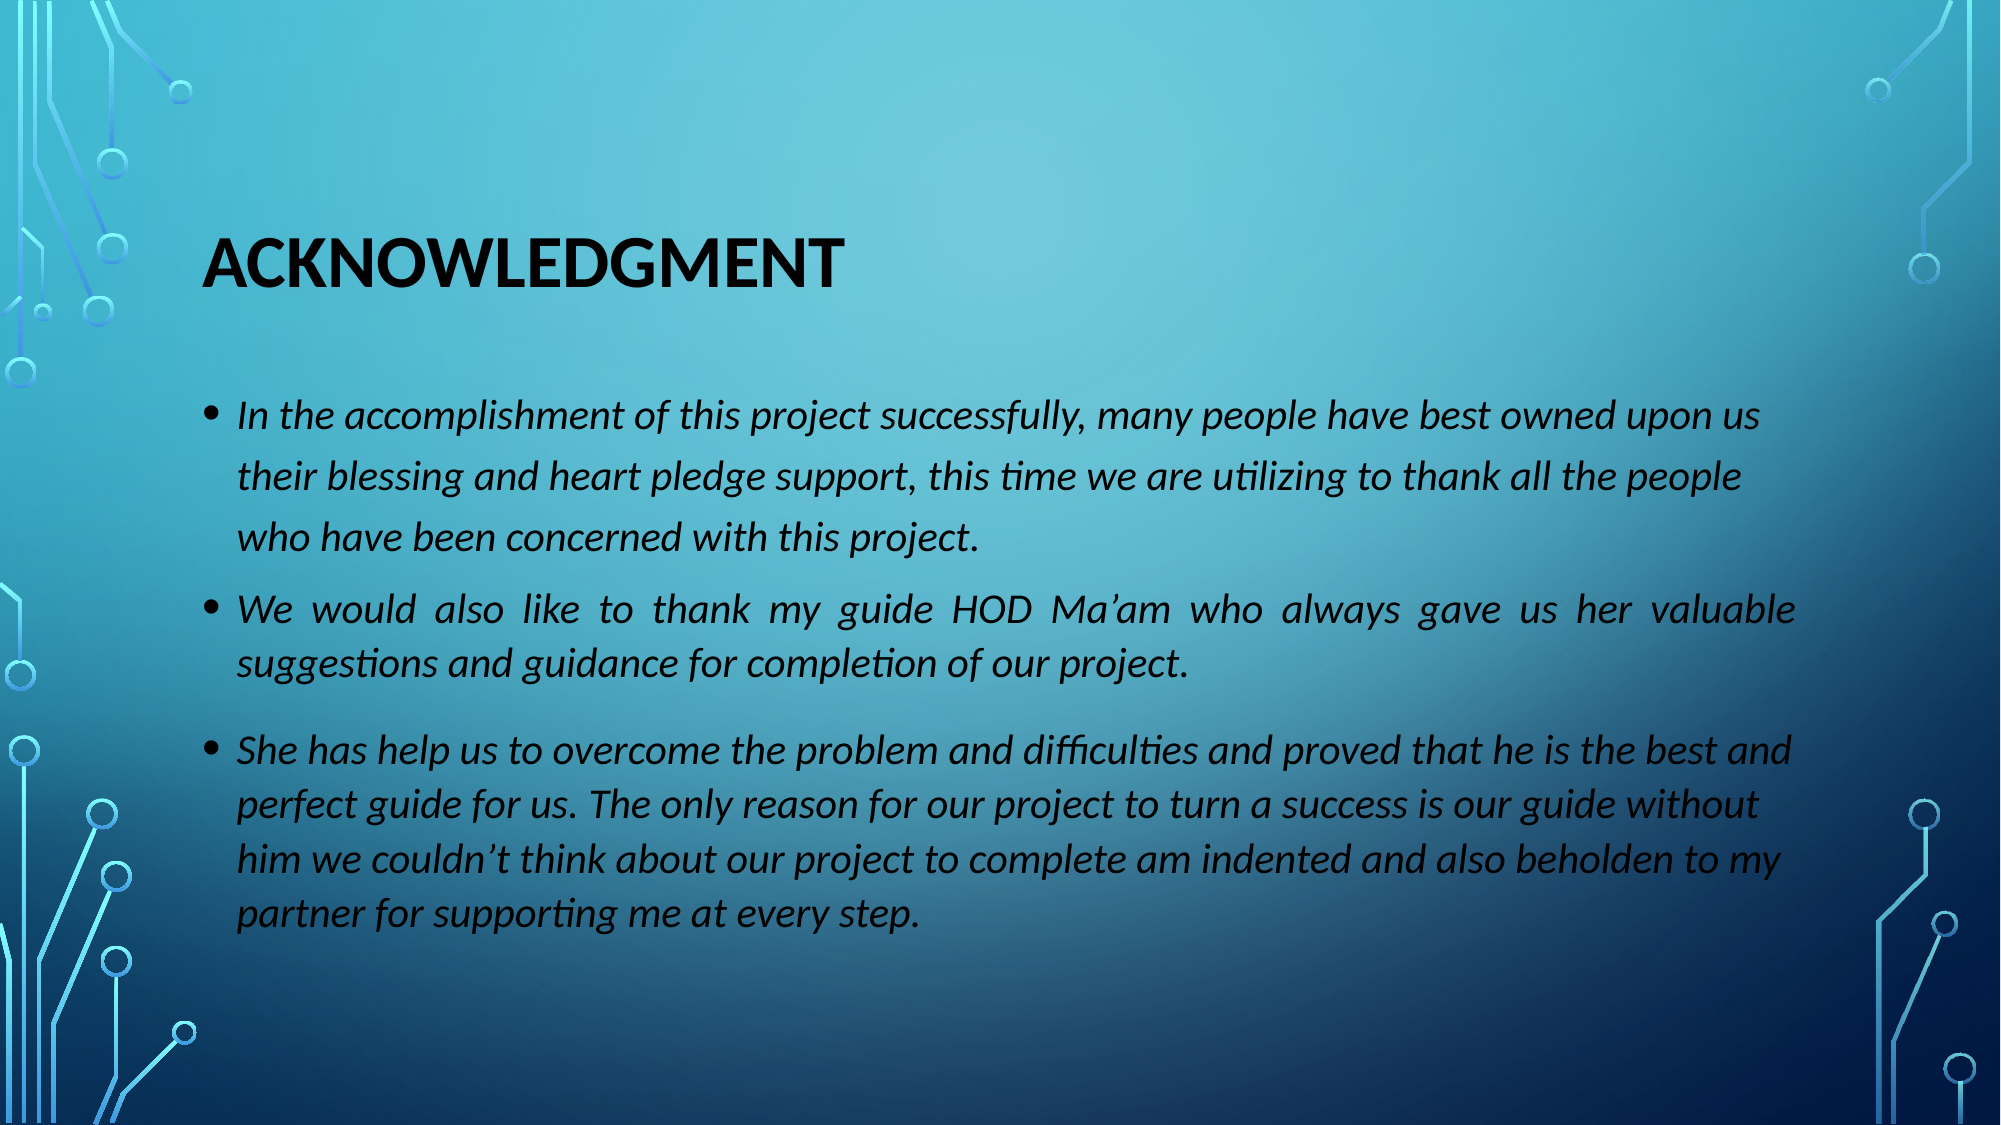

# ACKNOWLEDGMENT
In the accomplishment of this project successfully, many people have best owned upon us their blessing and heart pledge support, this time we are utilizing to thank all the people who have been concerned with this project.
We would also like to thank my guide HOD Ma’am who always gave us her valuable suggestions and guidance for completion of our project.
She has help us to overcome the problem and difficulties and proved that he is the best and perfect guide for us. The only reason for our project to turn a success is our guide without him we couldn’t think about our project to complete am indented and also beholden to my partner for supporting me at every step.